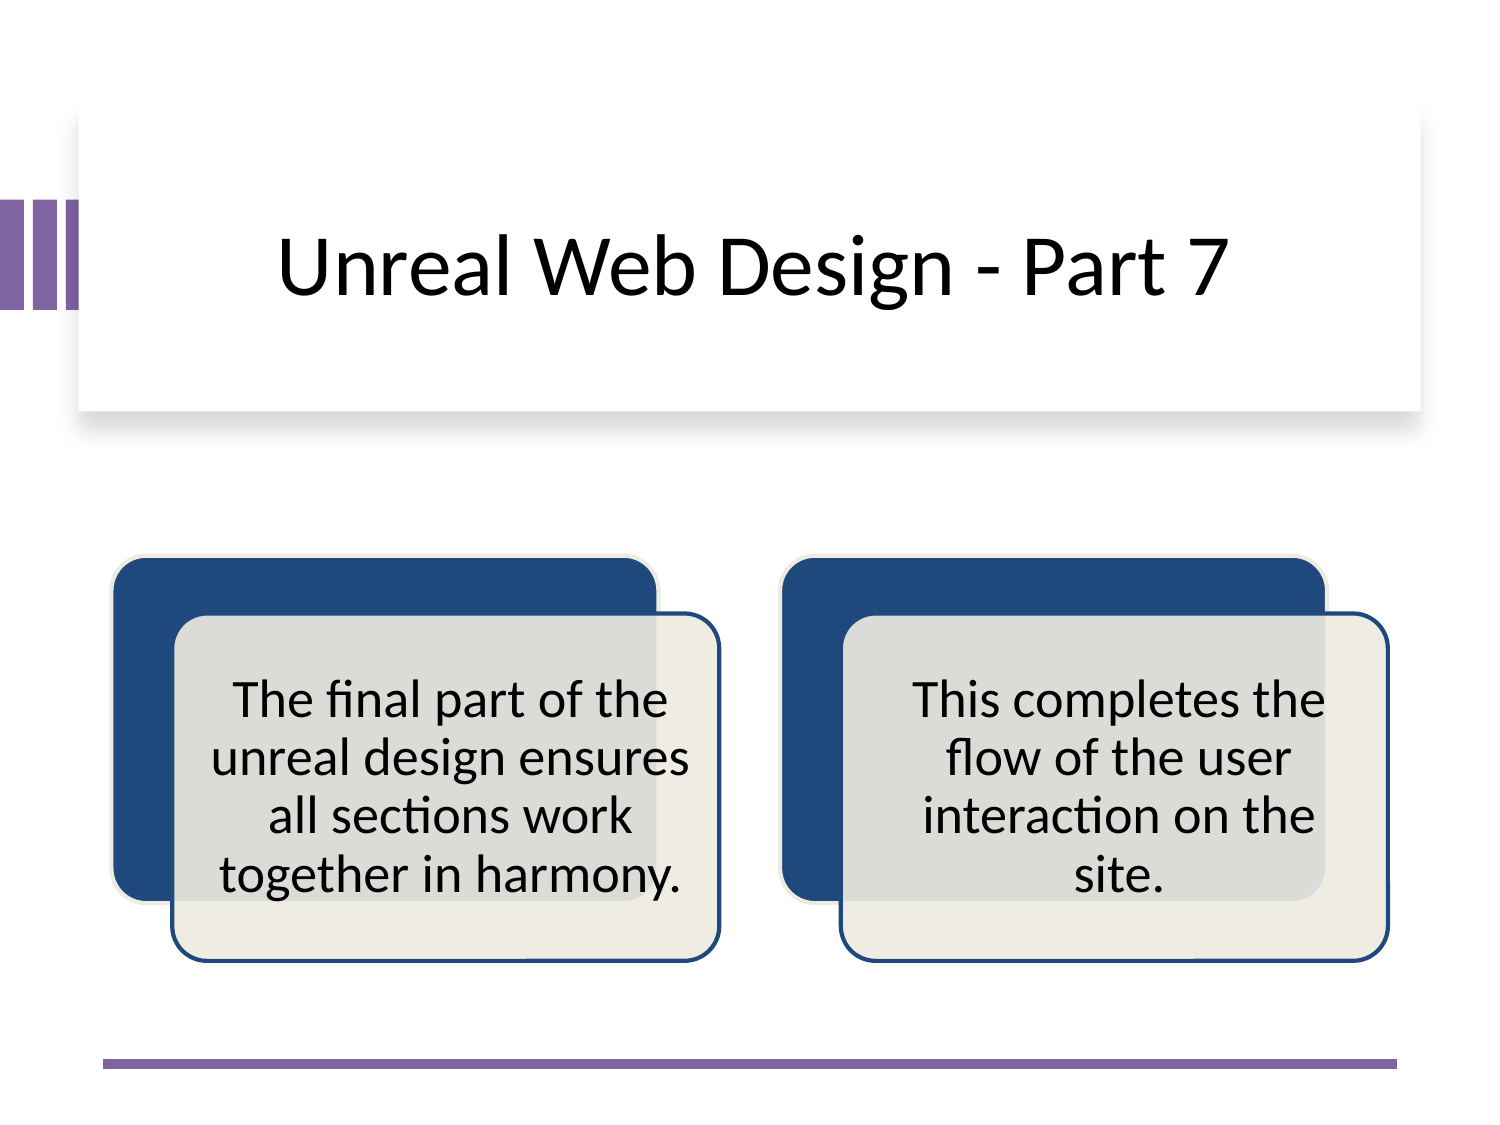

# Unreal Web Design - Part 7

The final part of the unreal design ensures all sections work together in harmony.
This completes the flow of the user interaction on the site.